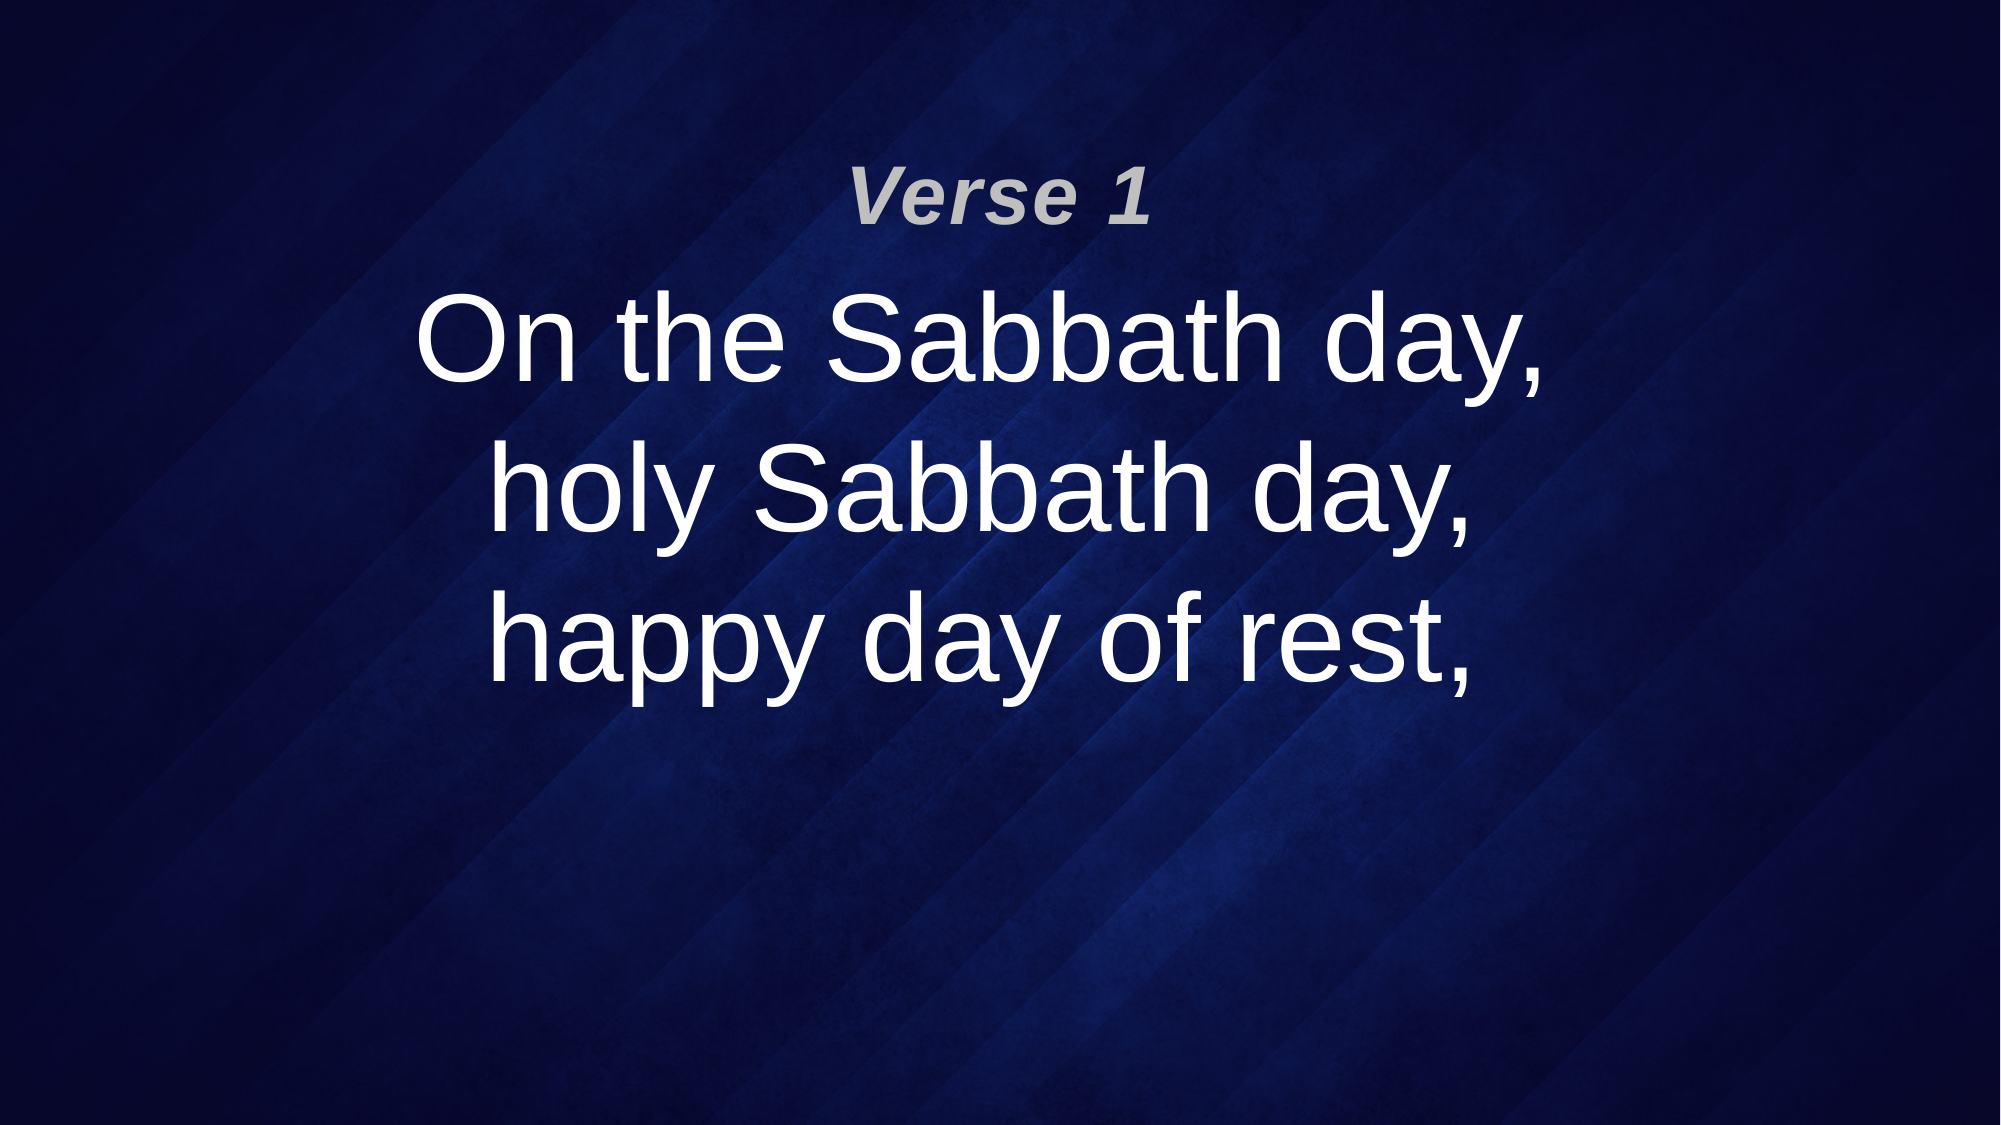

Verse 1
# On the Sabbath day, holy Sabbath day, happy day of rest,